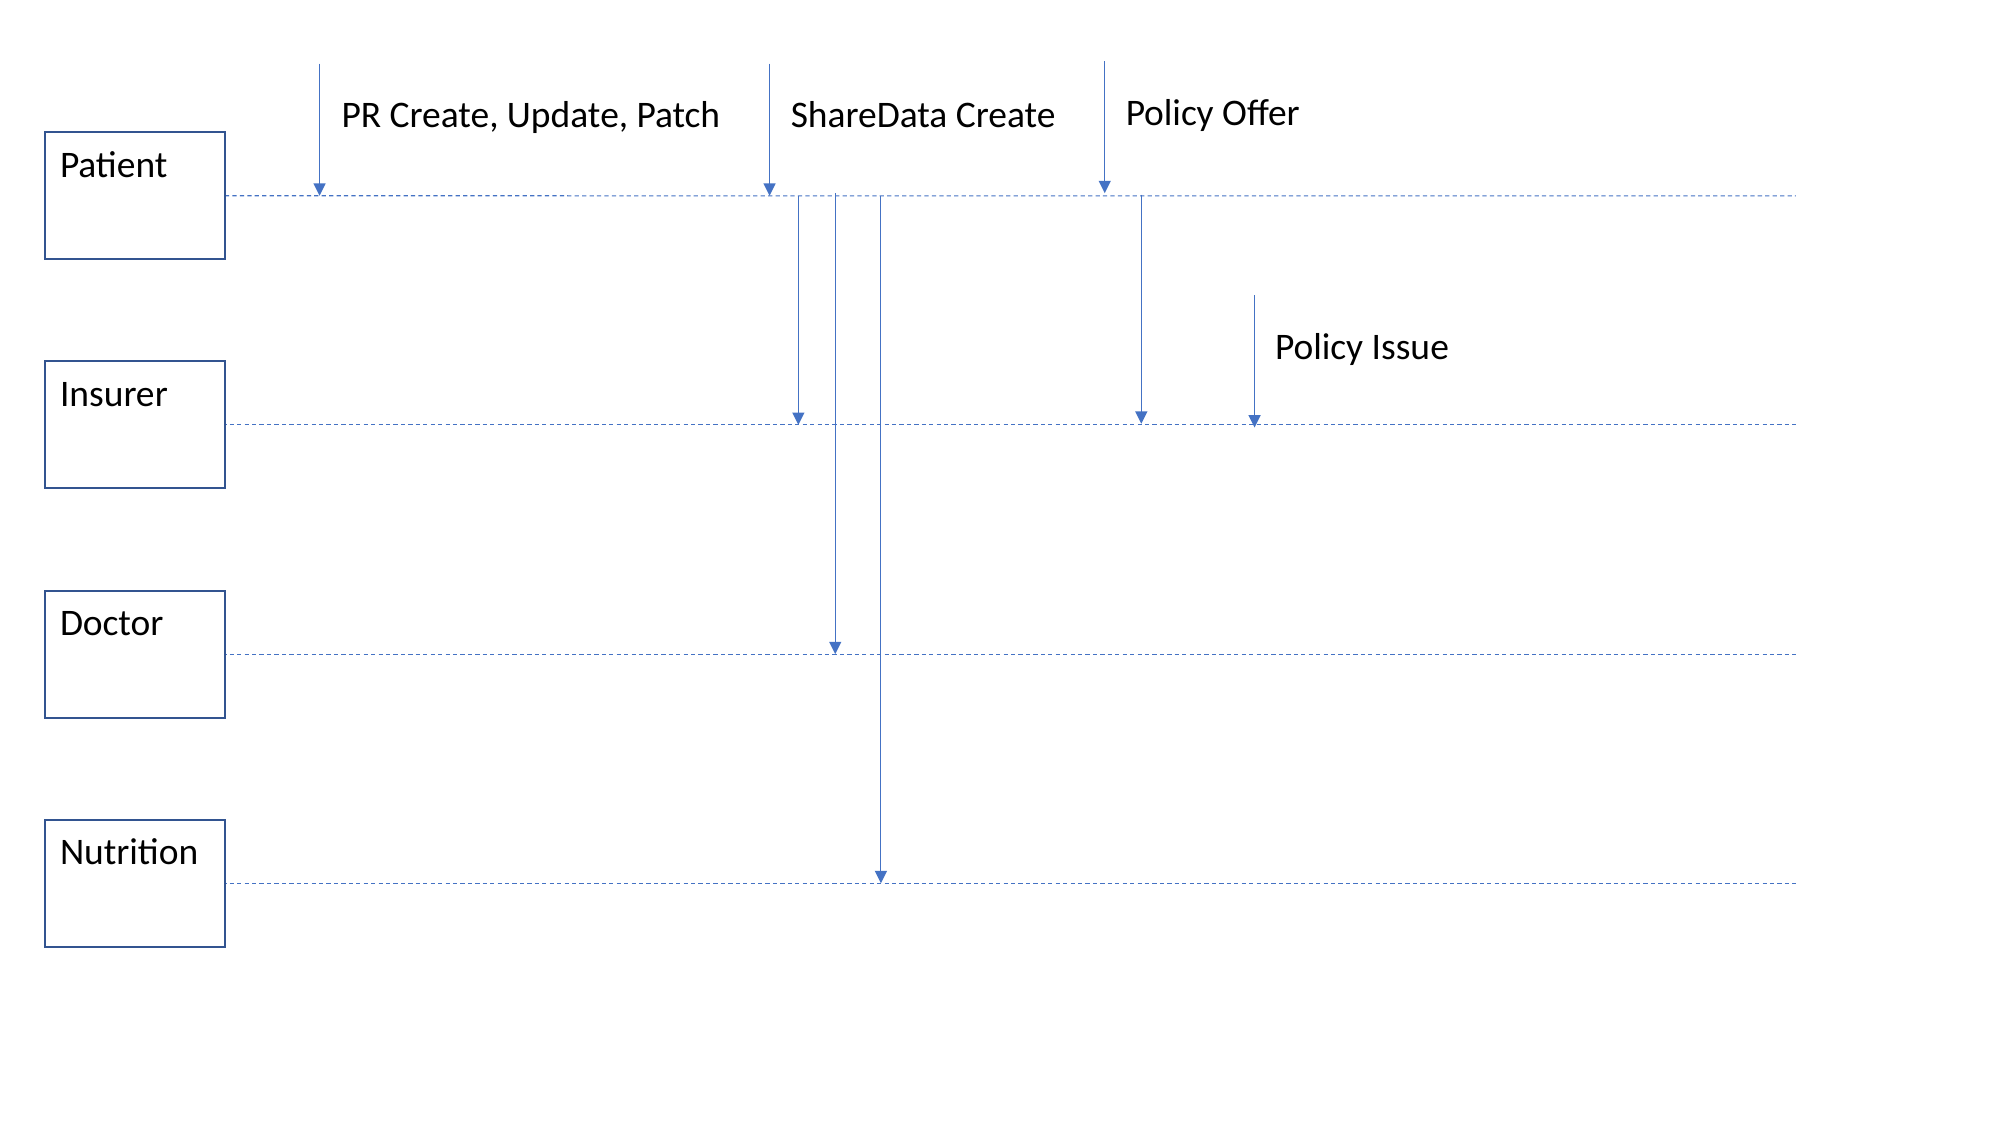

Policy Offer
PR Create, Update, Patch
ShareData Create
Patient
Policy Issue
Insurer
Doctor
Nutrition